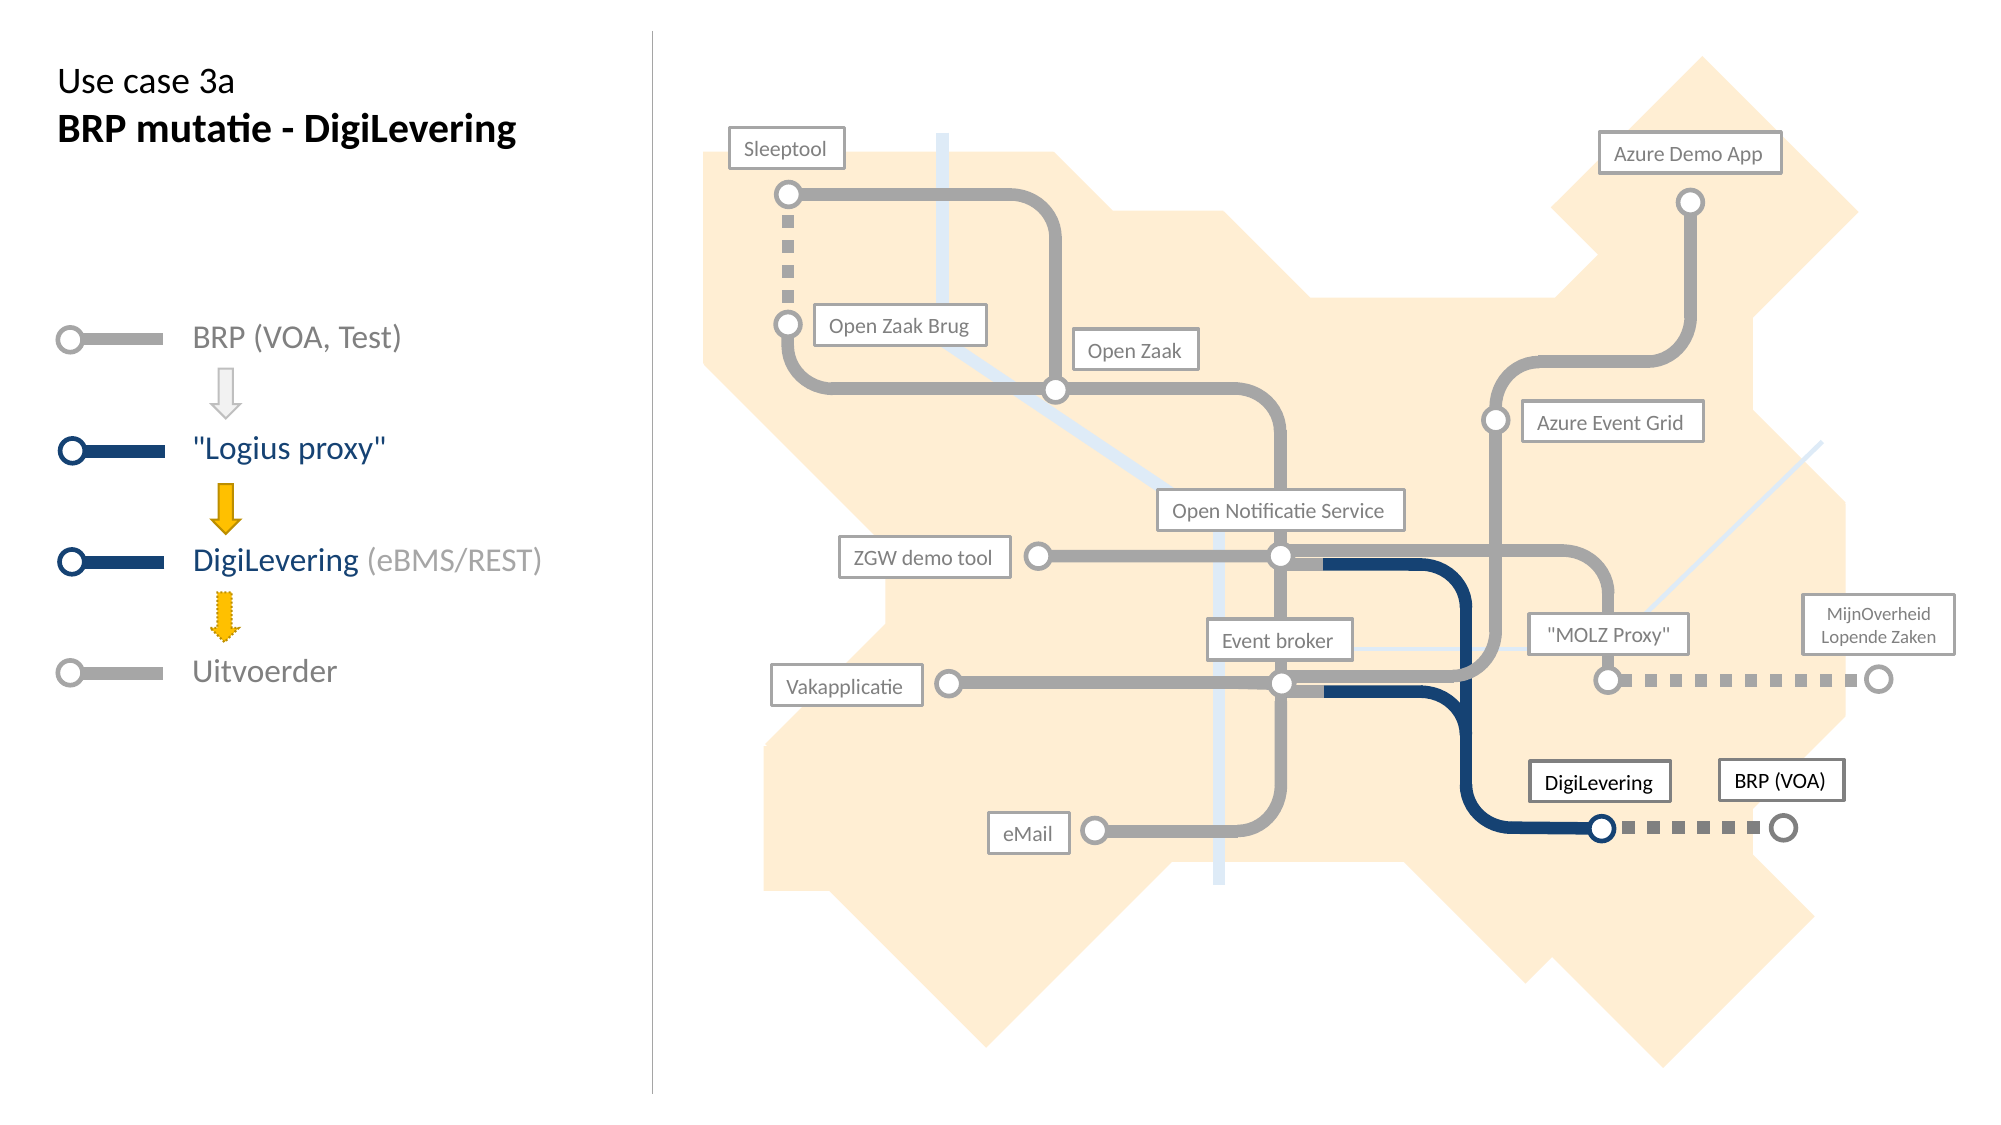

Use case 3a
BRP mutatie - DigiLevering

Sleeptool
Azure Demo App

Open Zaak Brug
BRP (VOA, Test)

Open Zaak

Azure Event Grid

"Logius proxy"

Open Notificatie Service
DigiLevering (eBMS/REST)
ZGW demo tool

MijnOverheid Lopende Zaken
"MOLZ Proxy"
Event broker
Uitvoerder

Vakapplicatie

BRP (VOA)
DigiLevering
eMail